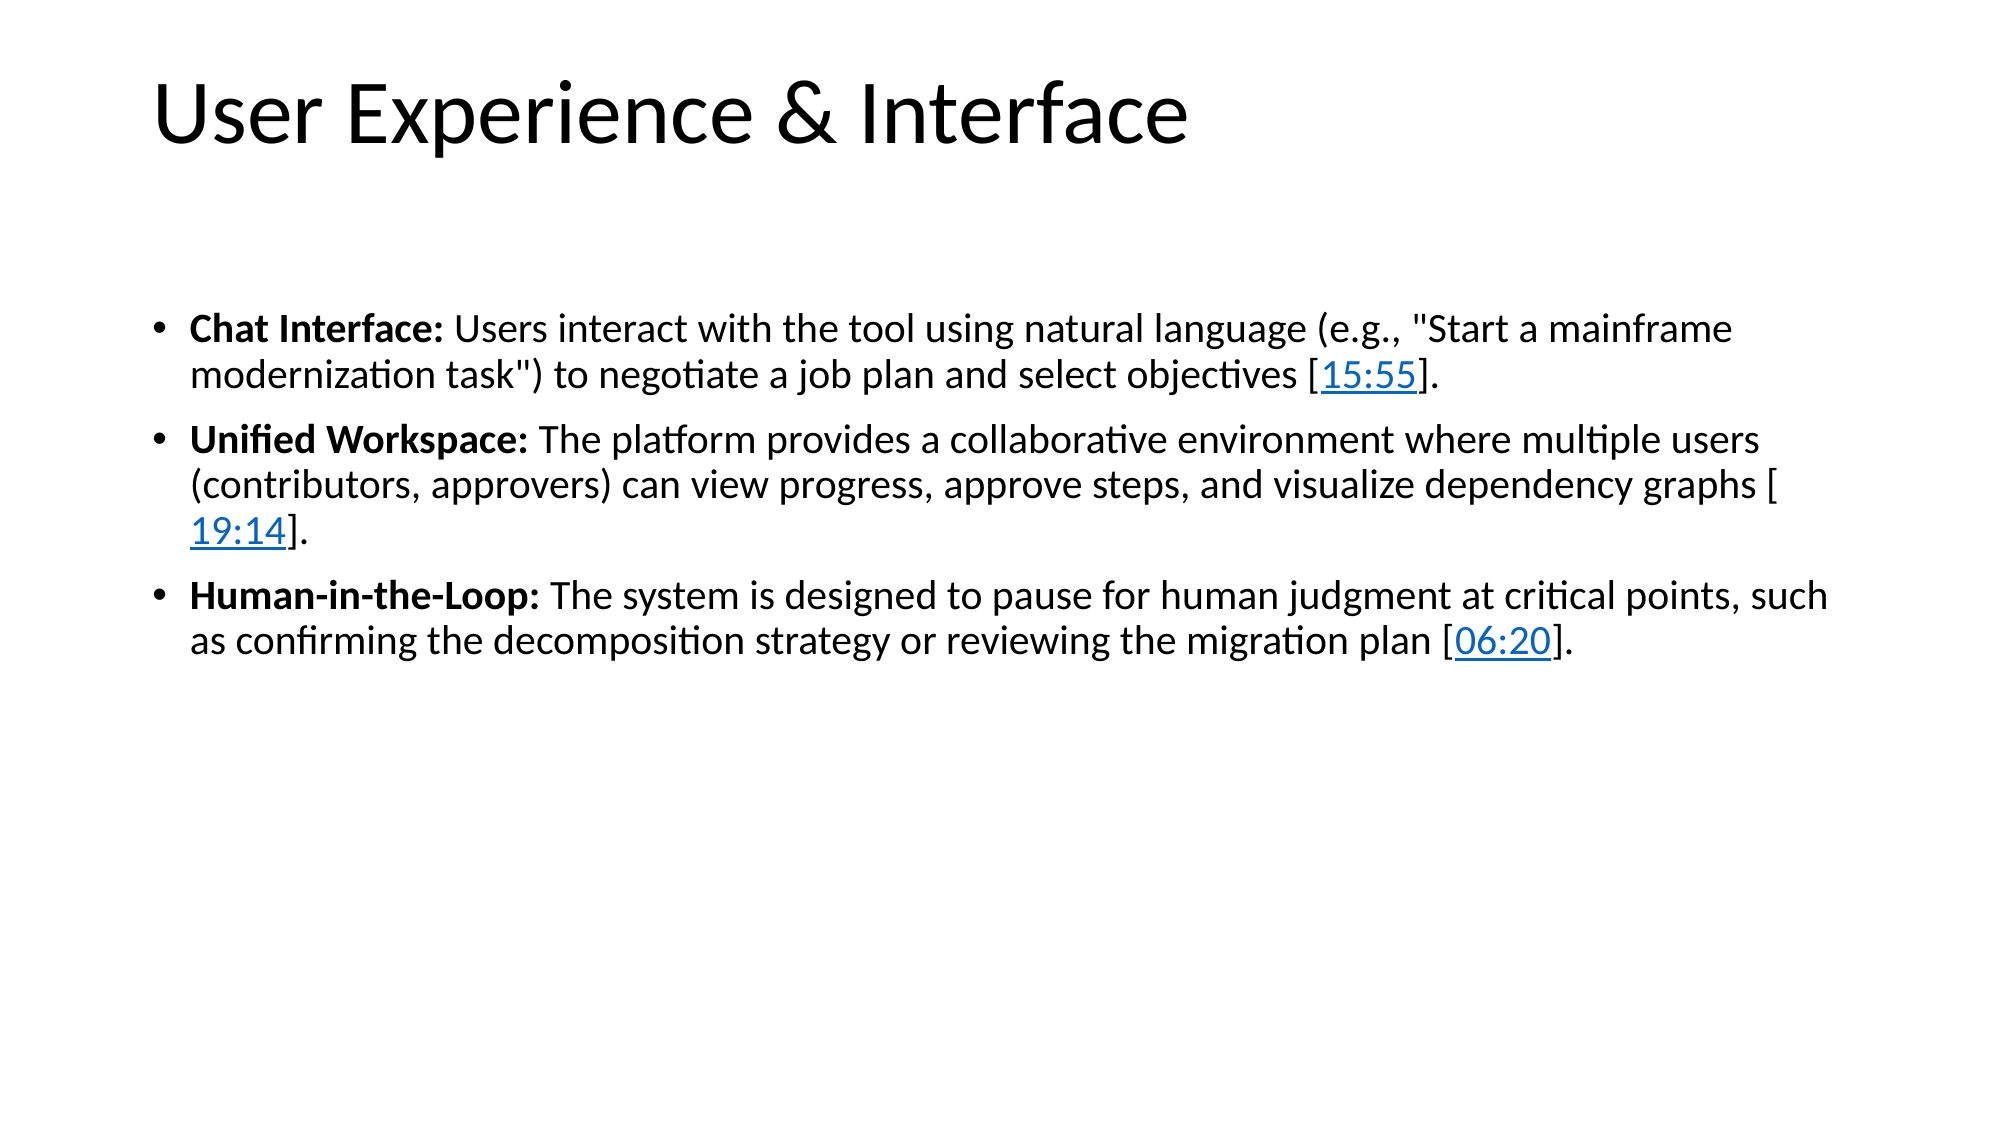

# User Experience & Interface
Chat Interface: Users interact with the tool using natural language (e.g., "Start a mainframe modernization task") to negotiate a job plan and select objectives [15:55].
Unified Workspace: The platform provides a collaborative environment where multiple users (contributors, approvers) can view progress, approve steps, and visualize dependency graphs [19:14].
Human-in-the-Loop: The system is designed to pause for human judgment at critical points, such as confirming the decomposition strategy or reviewing the migration plan [06:20].